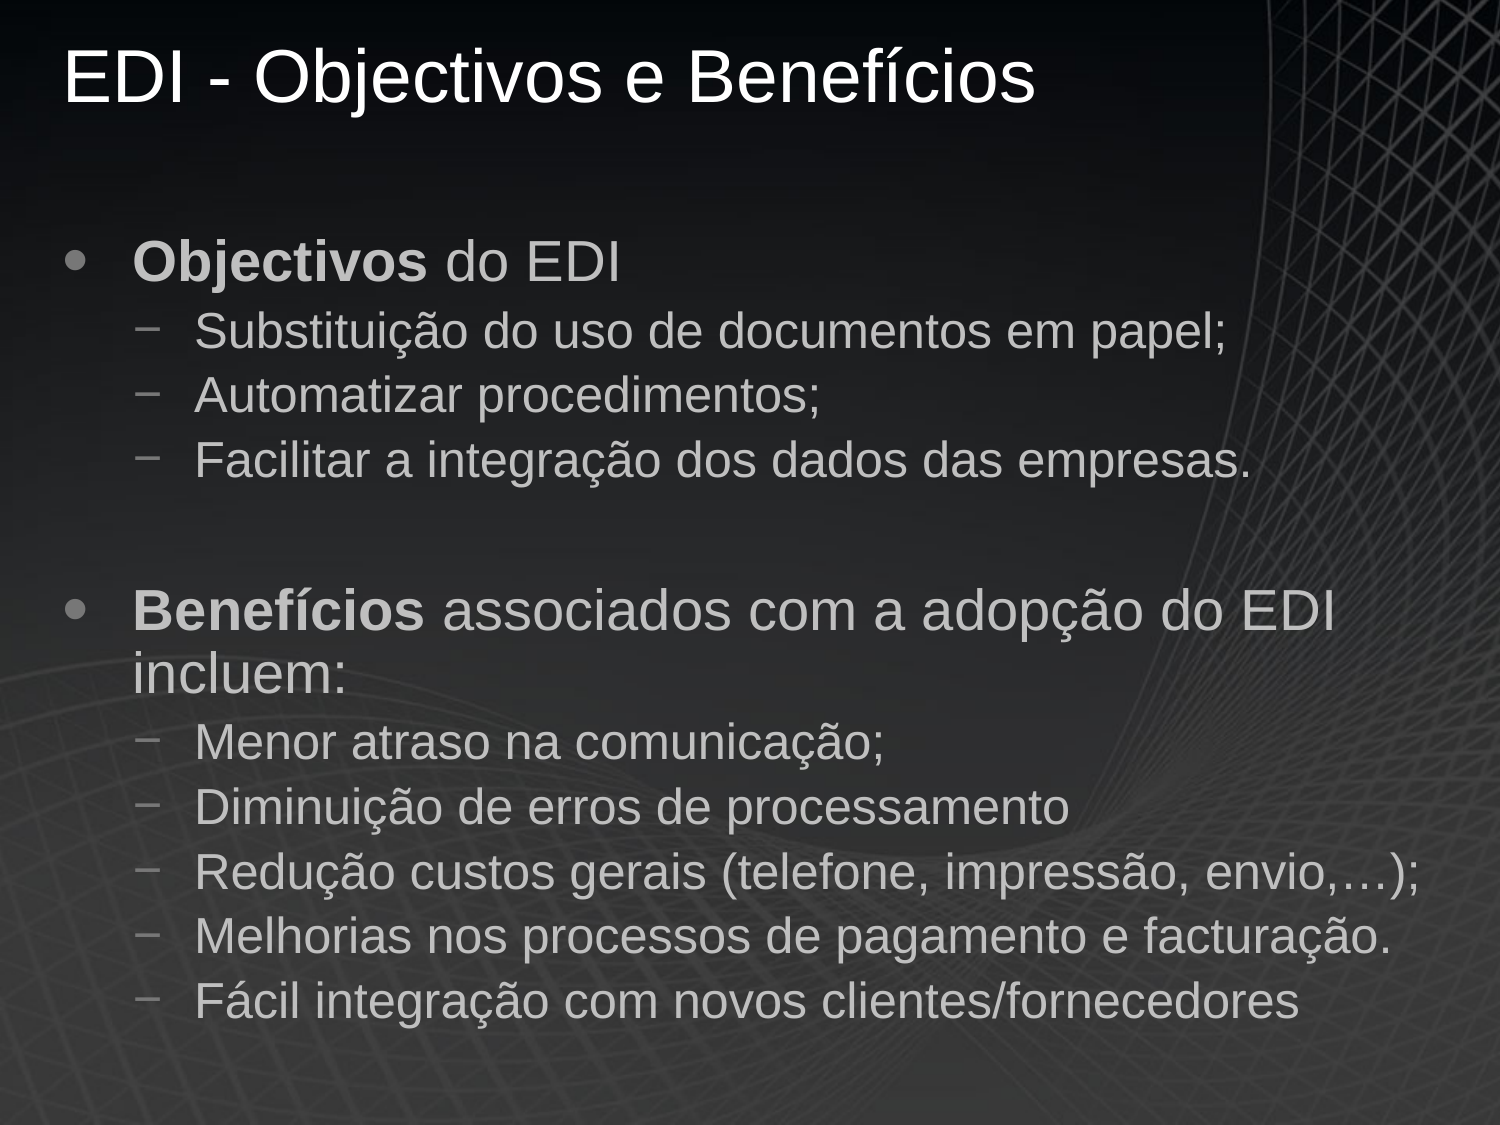

# EDI - Objectivos e Benefícios
Objectivos do EDI
Substituição do uso de documentos em papel;
Automatizar procedimentos;
Facilitar a integração dos dados das empresas.

Benefícios associados com a adopção do EDI incluem:
Menor atraso na comunicação;
Diminuição de erros de processamento
Redução custos gerais (telefone, impressão, envio,…);
Melhorias nos processos de pagamento e facturação.
Fácil integração com novos clientes/fornecedores